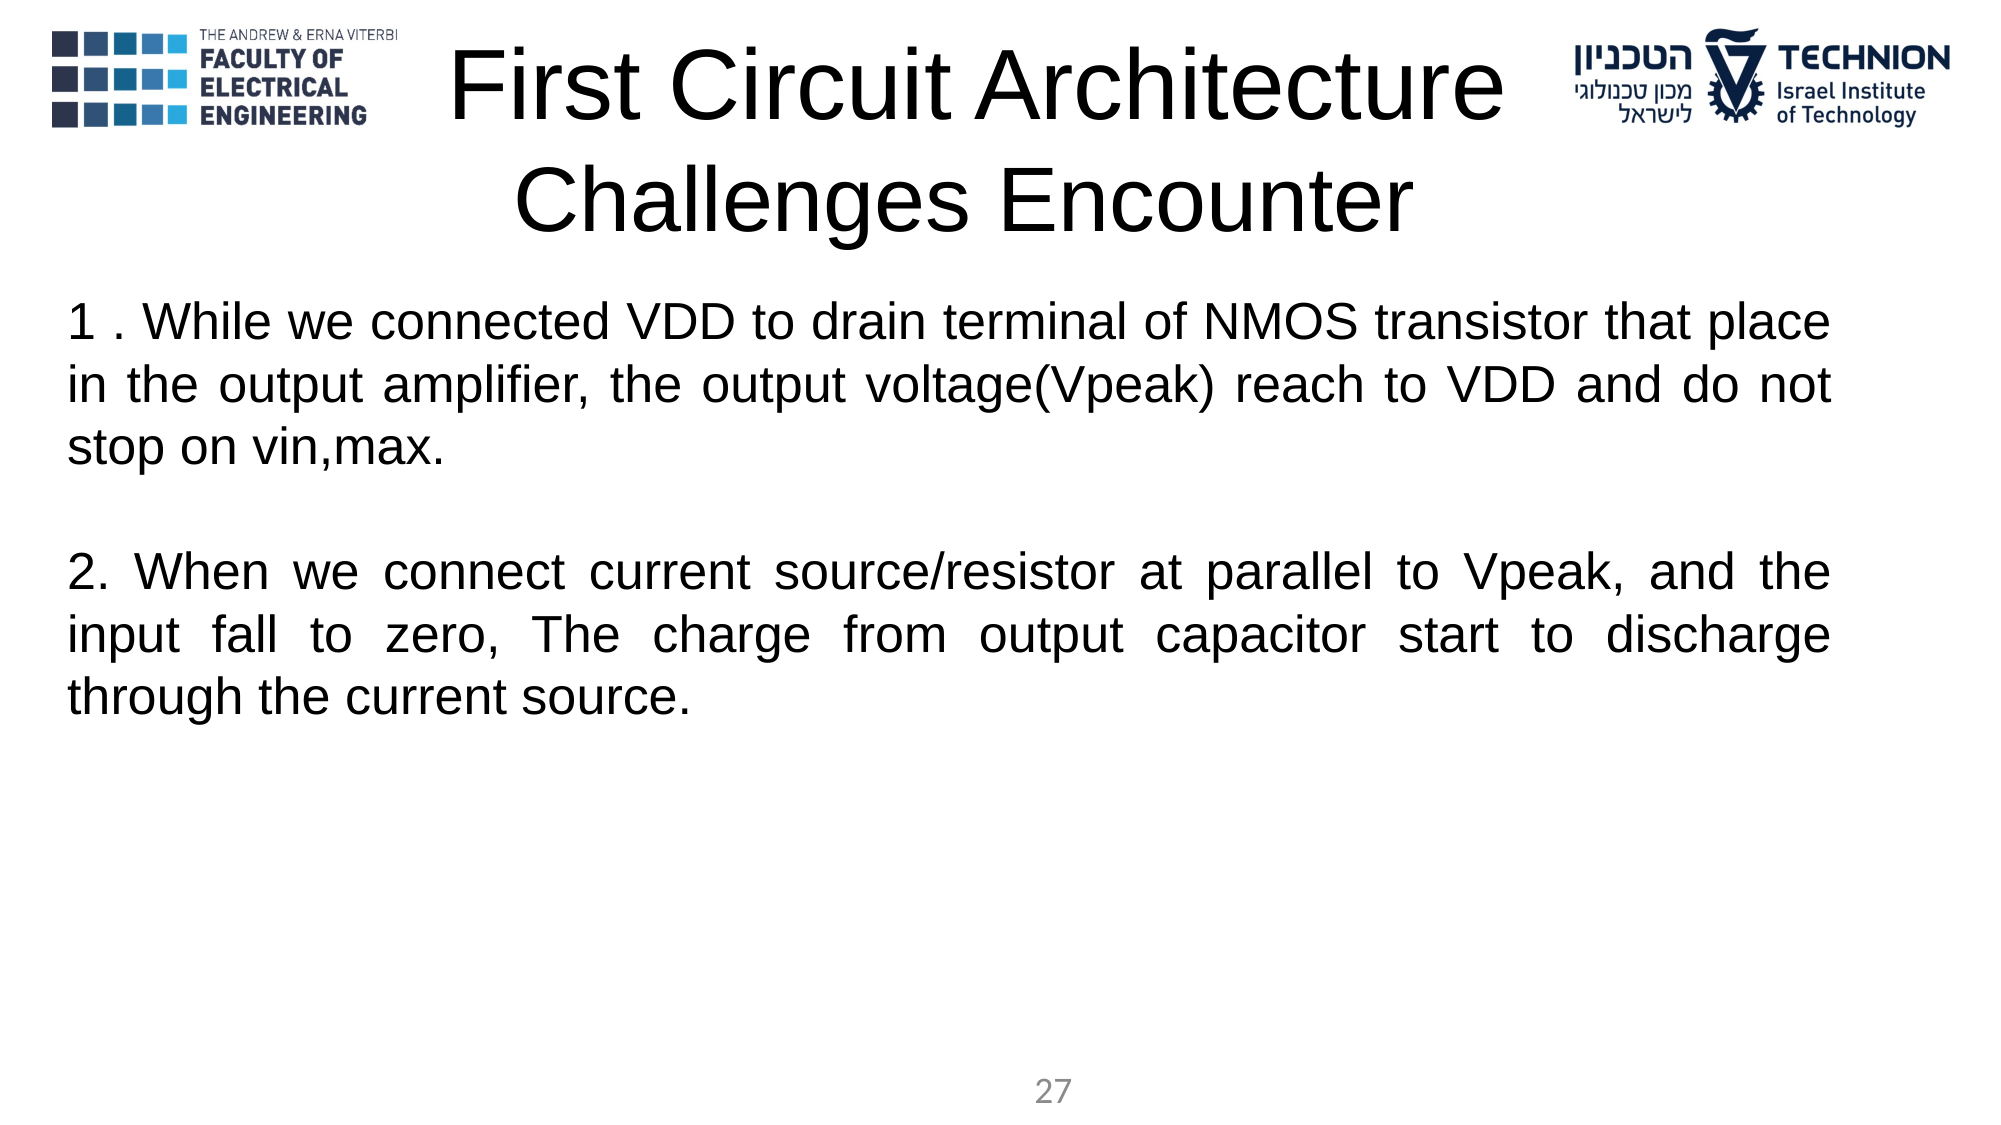

First Circuit Architecture
Challenges Encounter
1 . While we connected VDD to drain terminal of NMOS transistor that place in the output amplifier, the output voltage(Vpeak) reach to VDD and do not stop on vin,max.

2. When we connect current source/resistor at parallel to Vpeak, and the input fall to zero, The charge from output capacitor start to discharge through the current source.

27